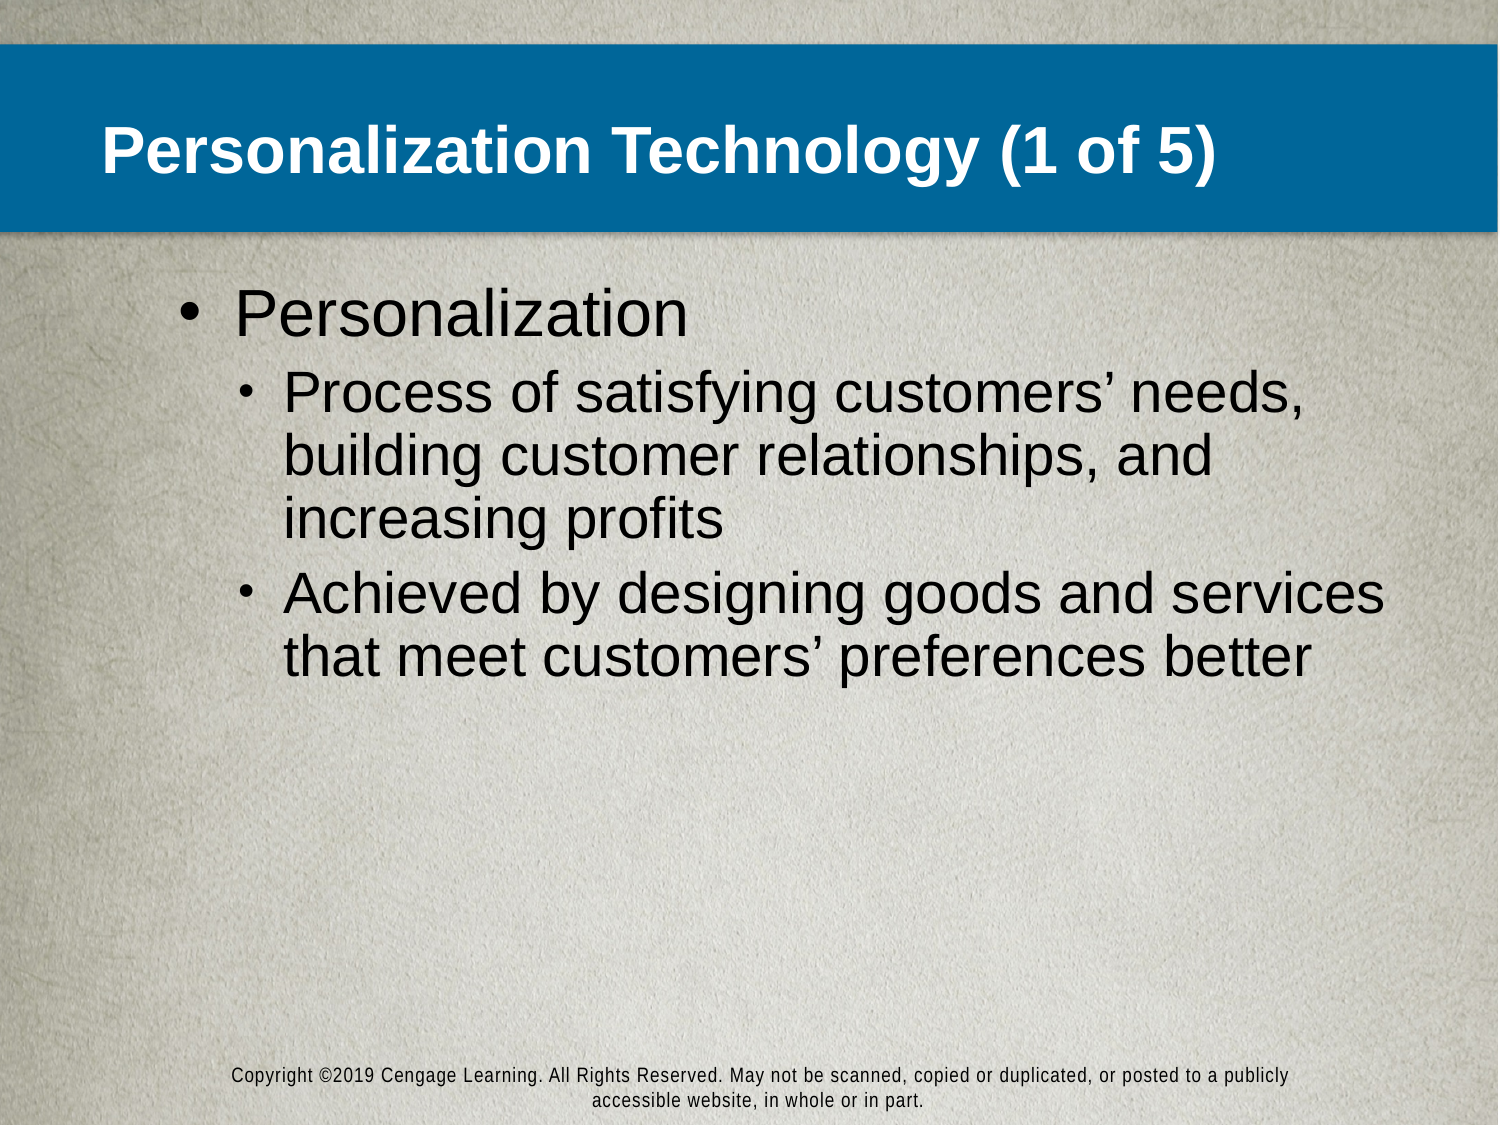

# Personalization Technology (1 of 5)
Personalization
Process of satisfying customers’ needs, building customer relationships, and increasing profits
Achieved by designing goods and services that meet customers’ preferences better